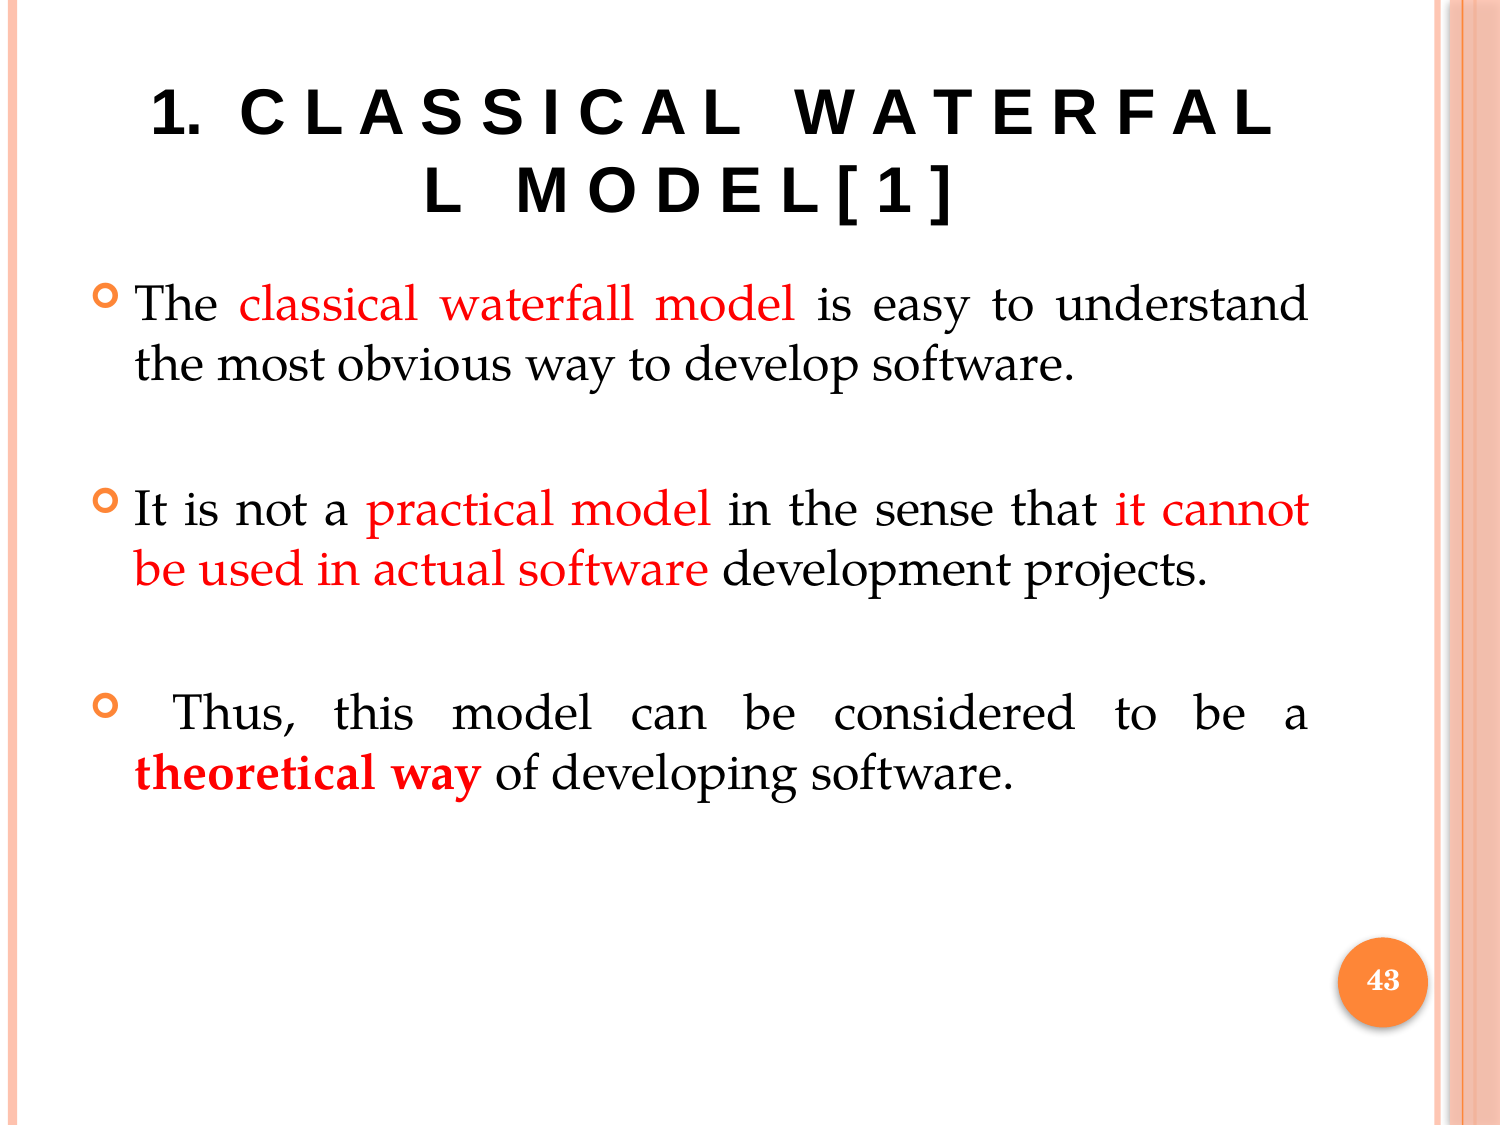

# 1.  C L A S S I C A L   W A T E R F A L L   M O D E L [ 1 ]
The classical waterfall model is easy to understand the most obvious way to develop software.

It is not a practical model in the sense that it cannot be used in actual software development projects.

 Thus, this model can be considered to be a theoretical way of developing software.
43